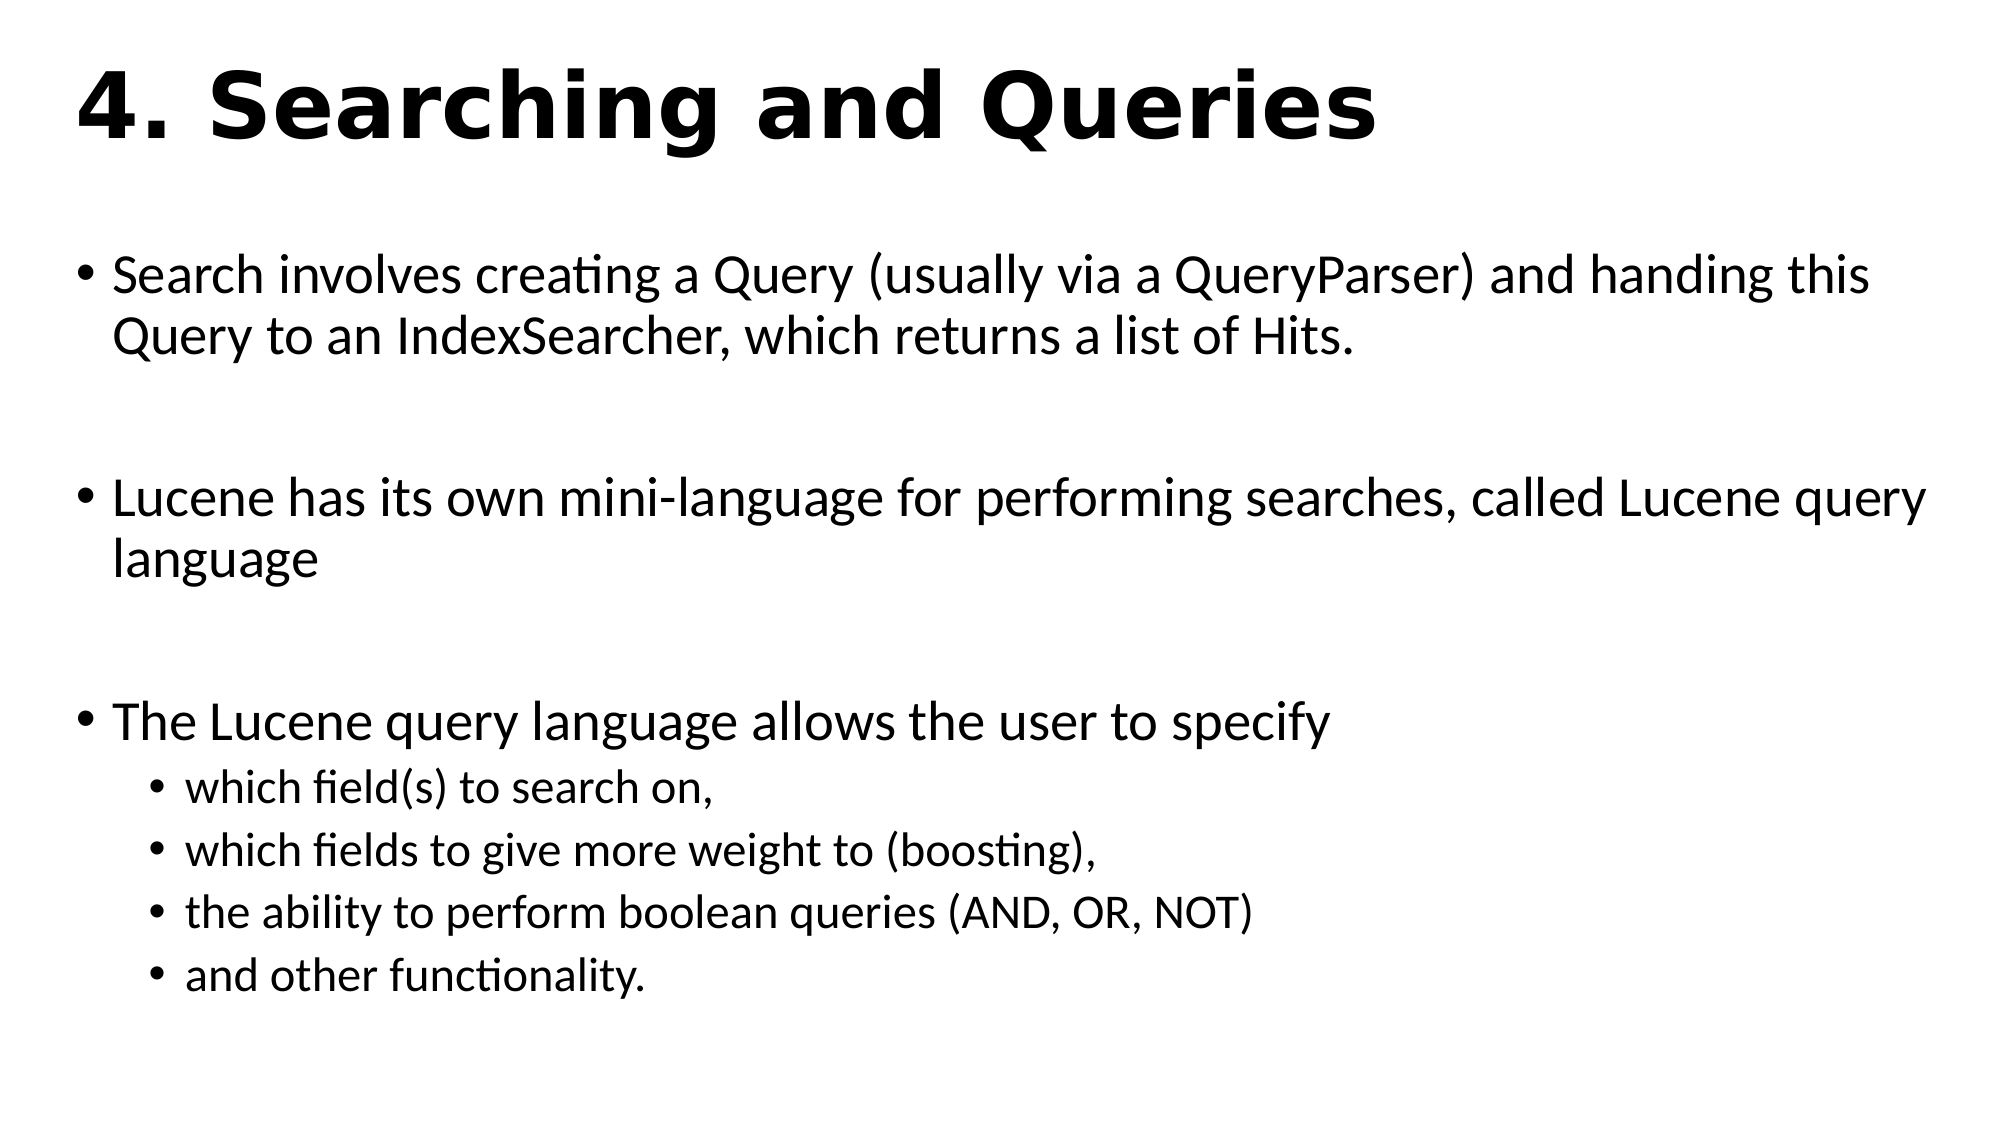

# 4. Searching and Queries
Search involves creating a Query (usually via a QueryParser) and handing this Query to an IndexSearcher, which returns a list of Hits.

Lucene has its own mini-language for performing searches, called Lucene query language

The Lucene query language allows the user to specify
which field(s) to search on,
which fields to give more weight to (boosting),
the ability to perform boolean queries (AND, OR, NOT)
and other functionality.